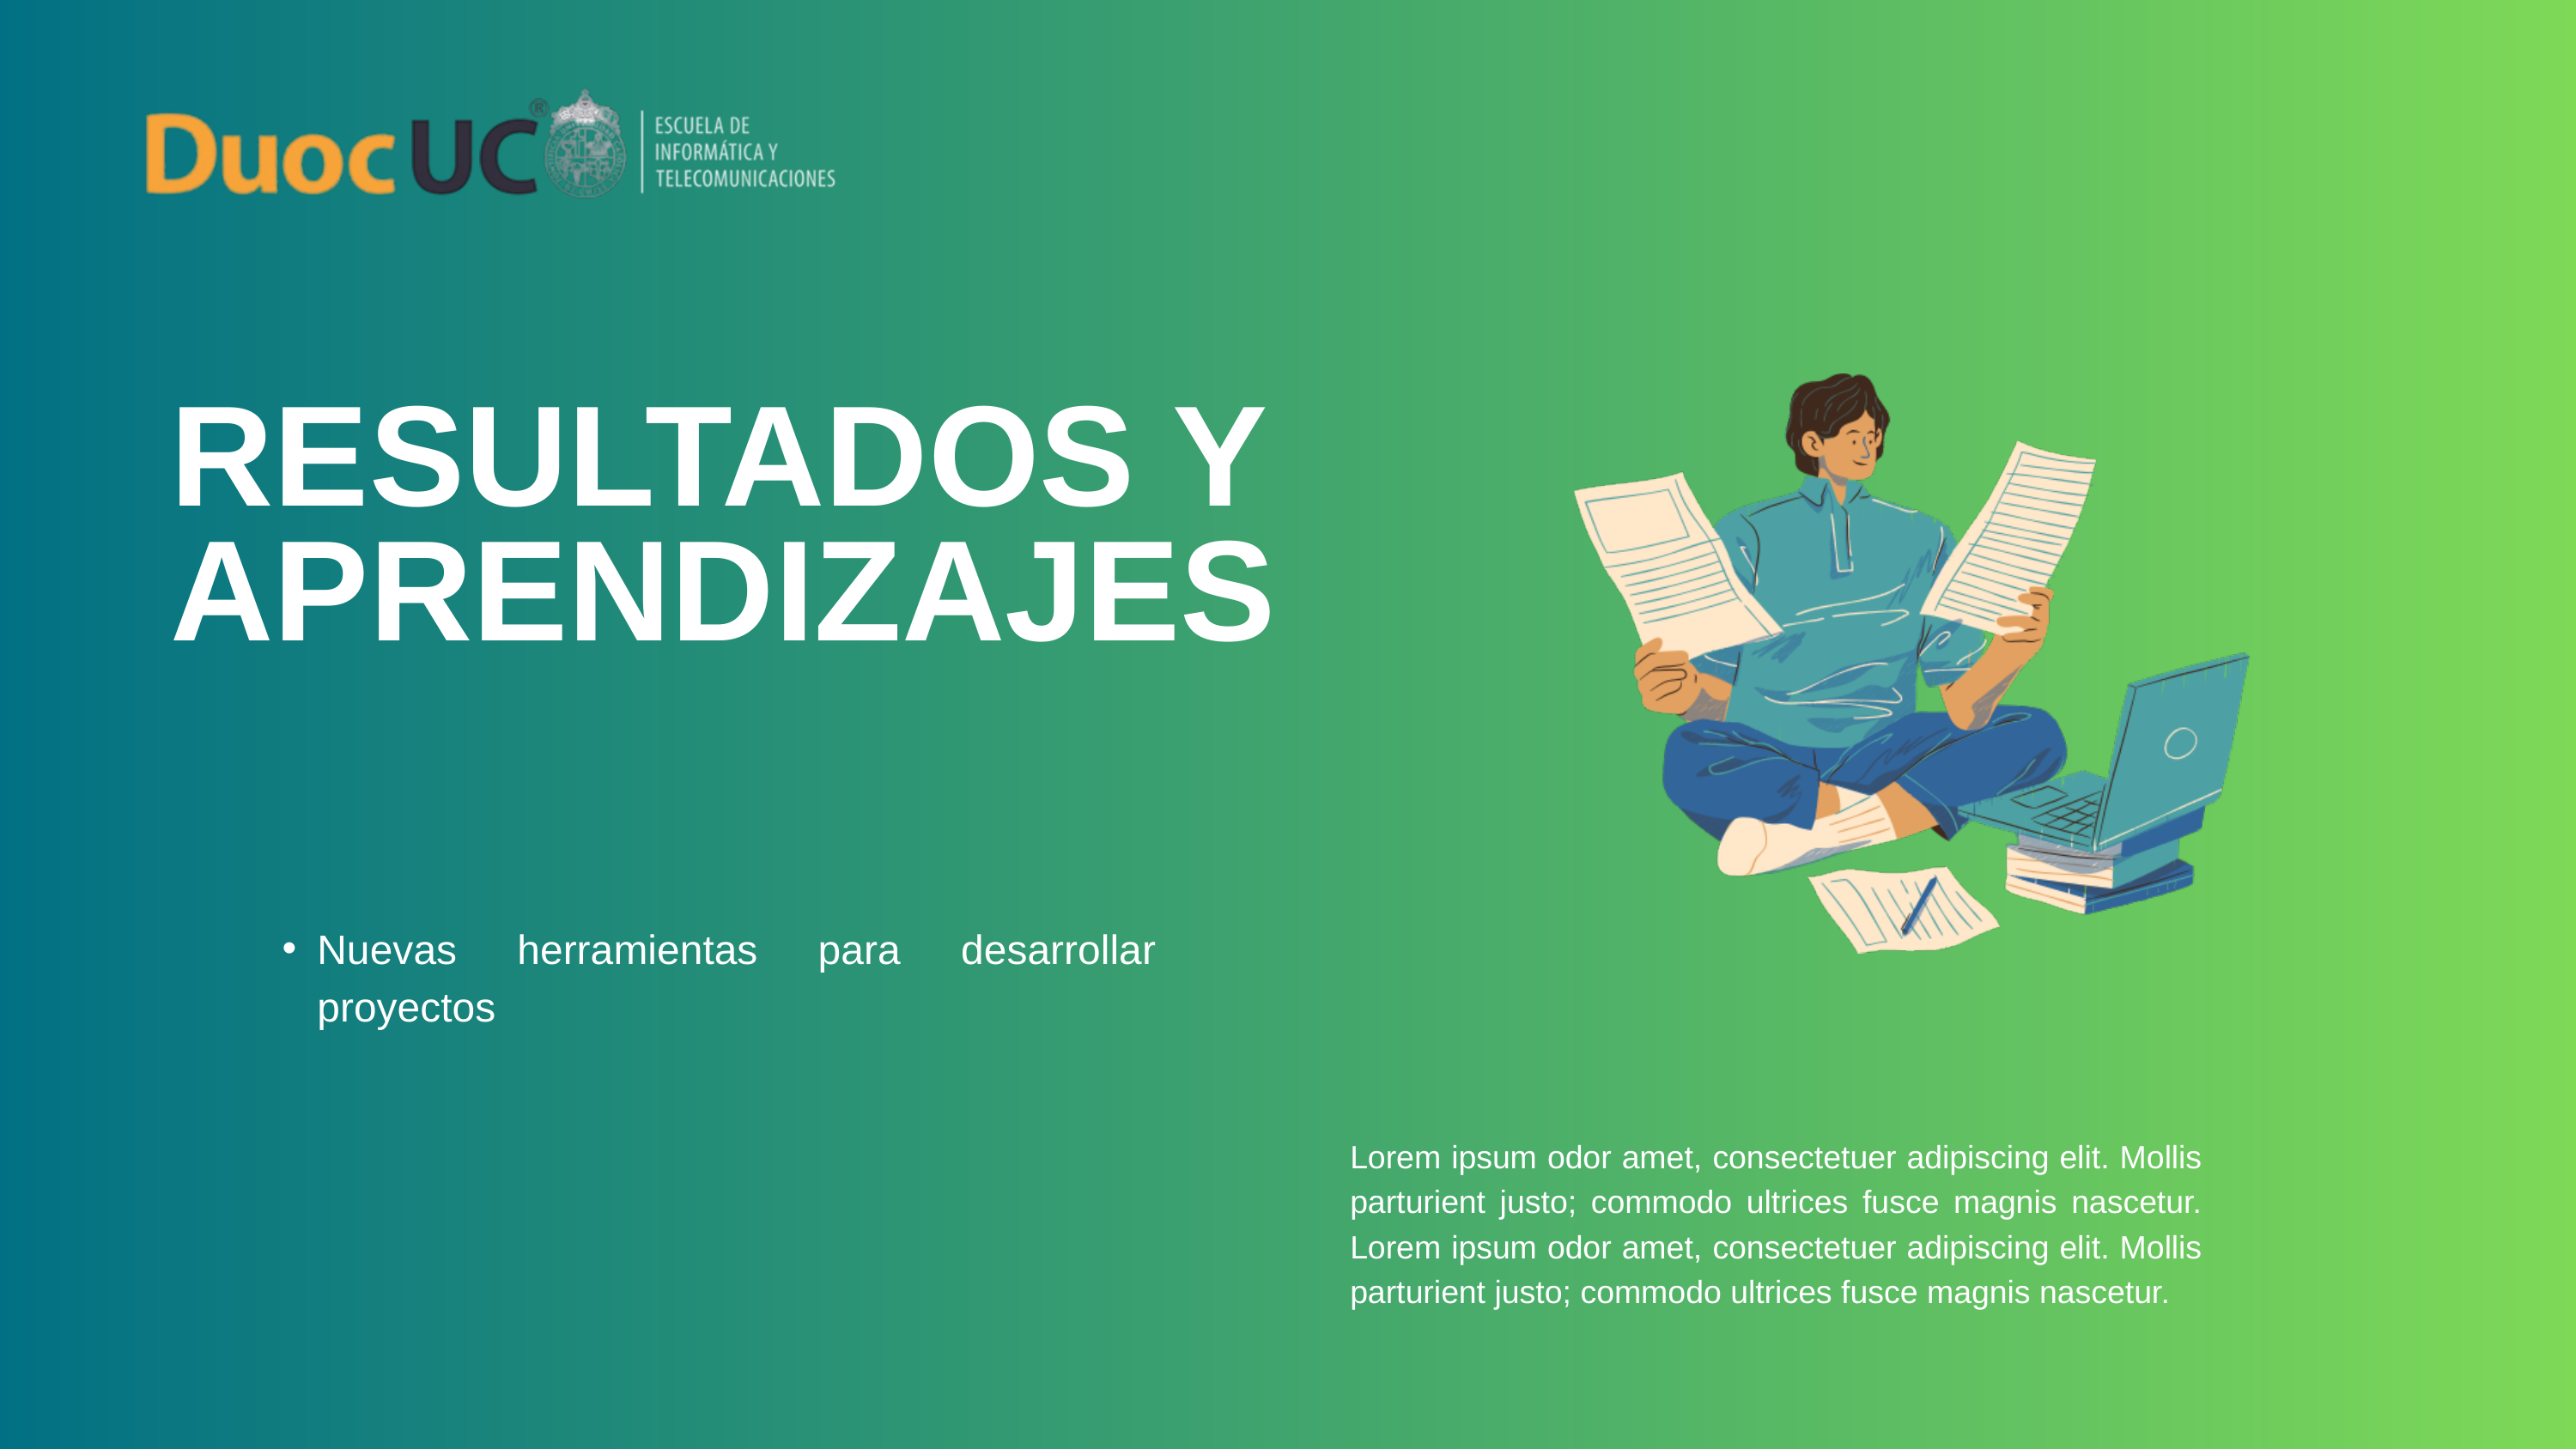

RESULTADOS Y APRENDIZAJES
Nuevas herramientas para desarrollar proyectos
Lorem ipsum odor amet, consectetuer adipiscing elit. Mollis parturient justo; commodo ultrices fusce magnis nascetur. Lorem ipsum odor amet, consectetuer adipiscing elit. Mollis parturient justo; commodo ultrices fusce magnis nascetur.